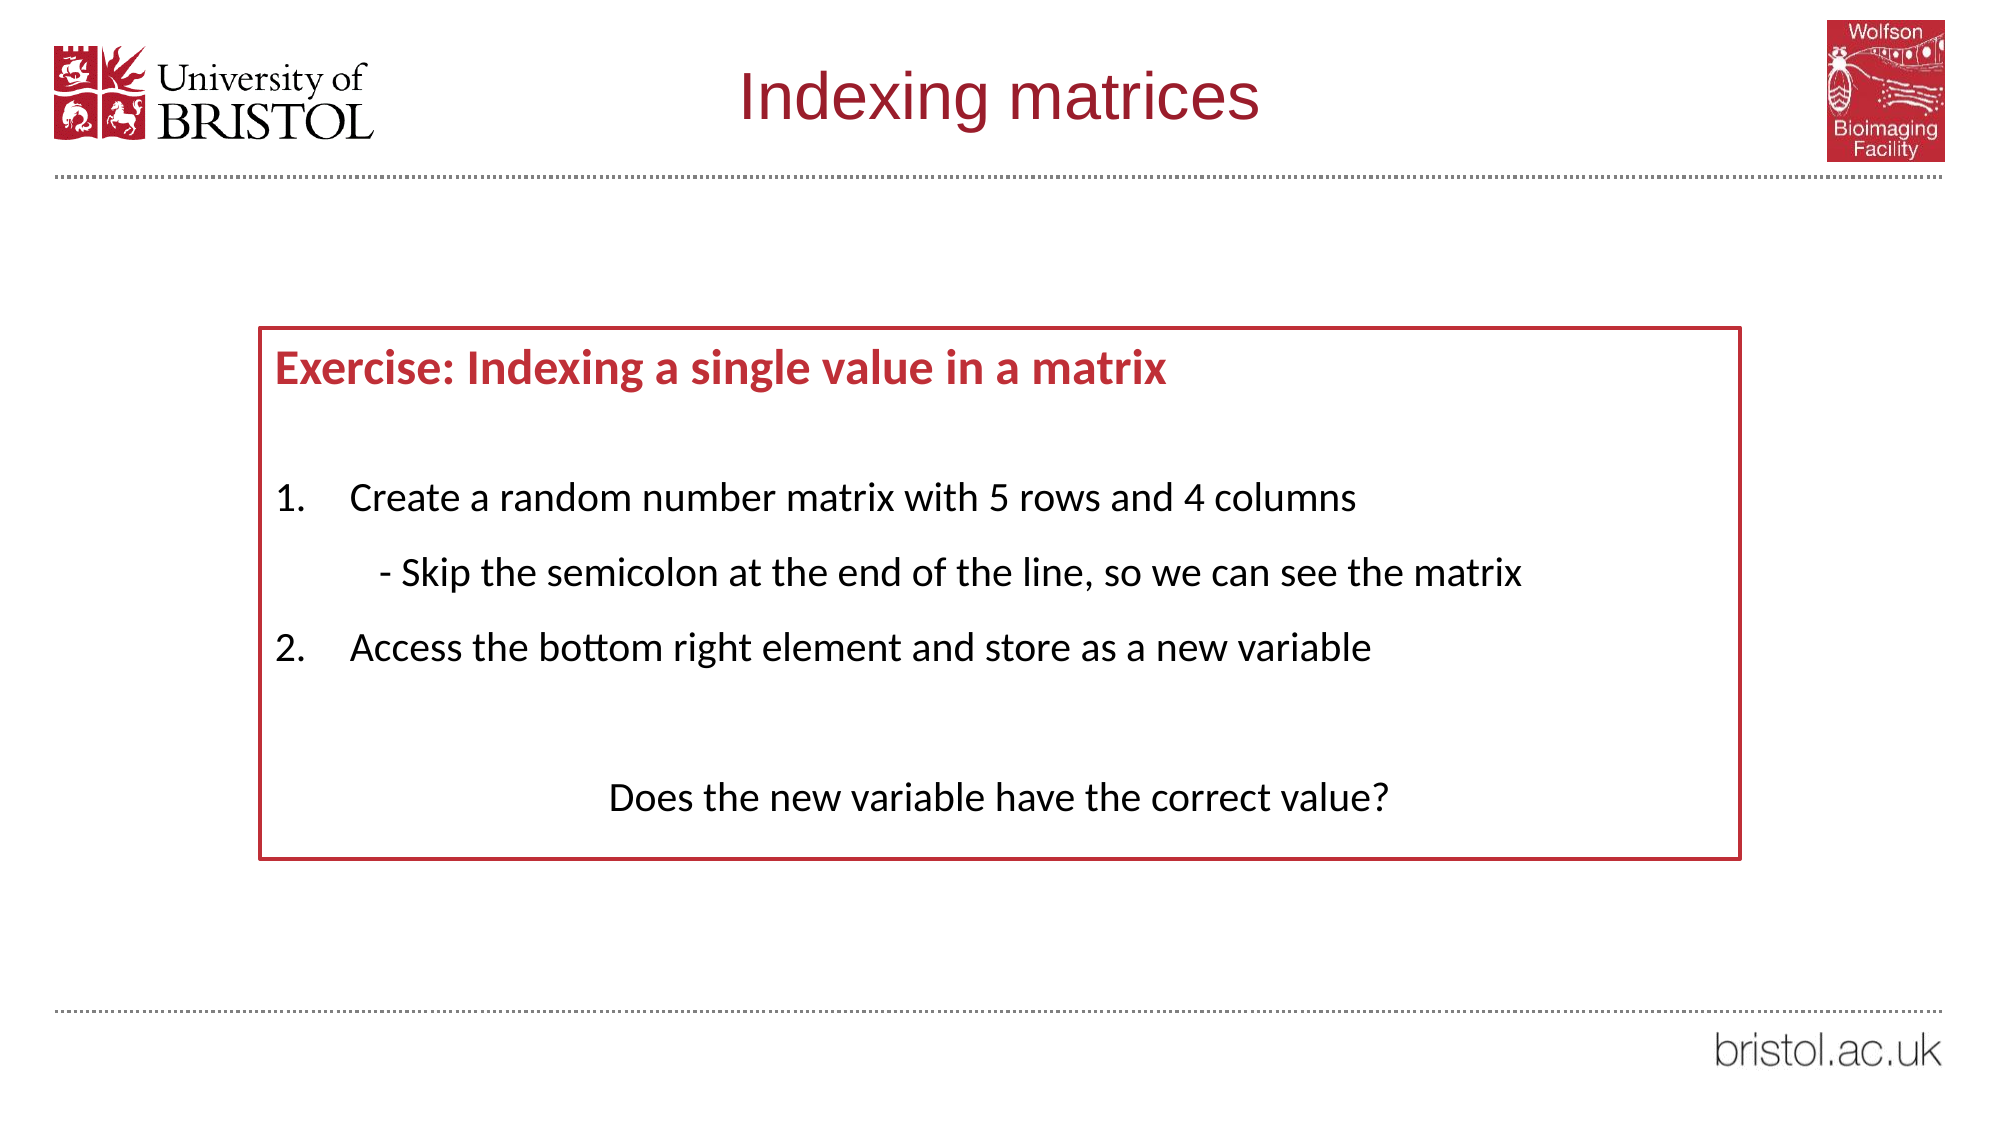

# Indexing matrices
Exercise: Indexing a single value in a matrix

Create a random number matrix with 5 rows and 4 columns
           - Skip the semicolon at the end of the line, so we can see the matrix
Access the bottom right element and store as a new variable

Does the new variable have the correct value?